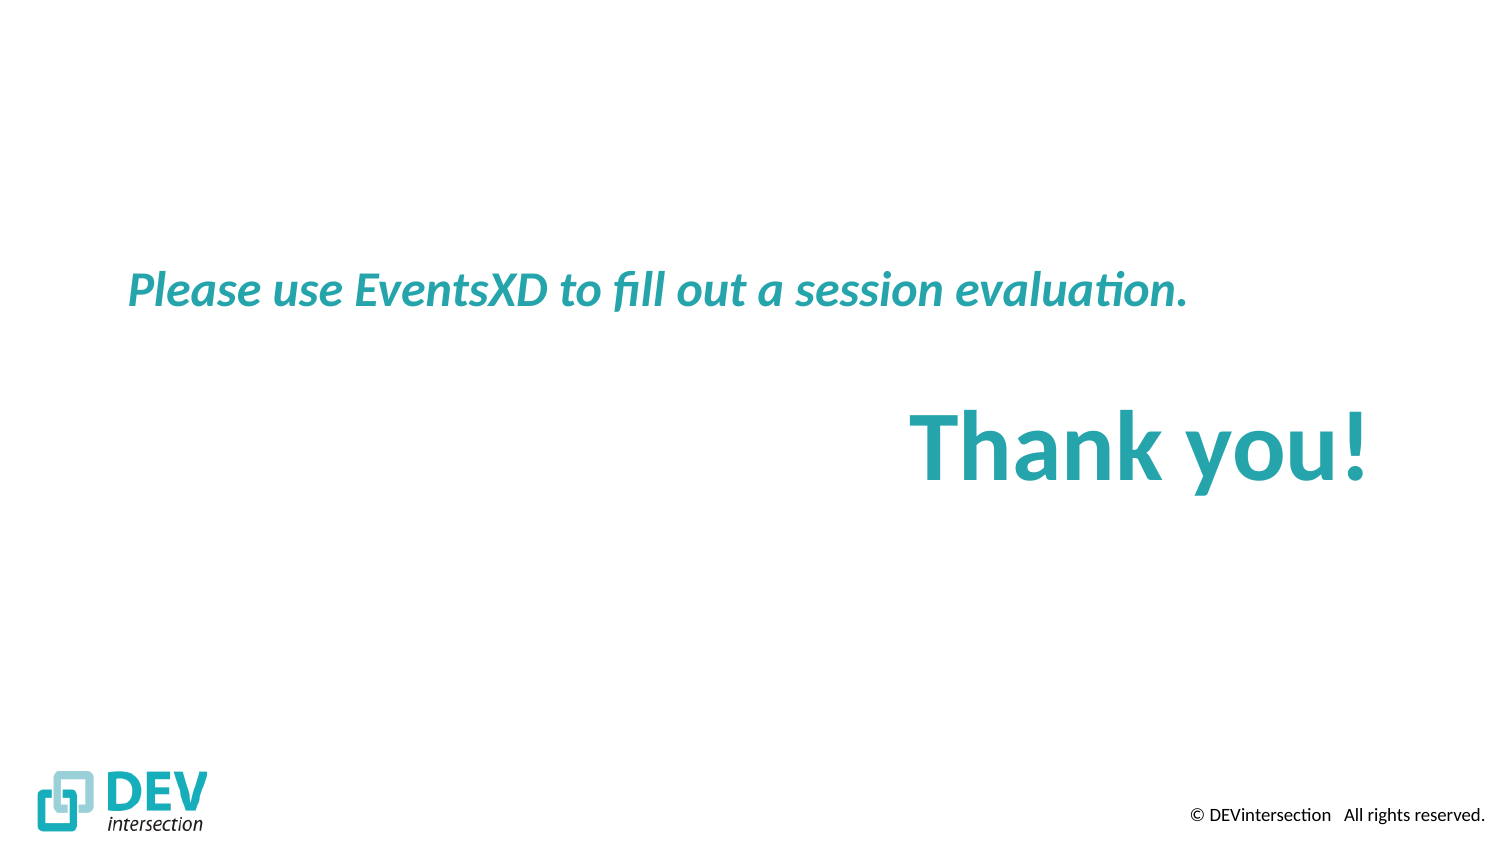

Please use EventsXD to fill out a session evaluation.
Thank you!